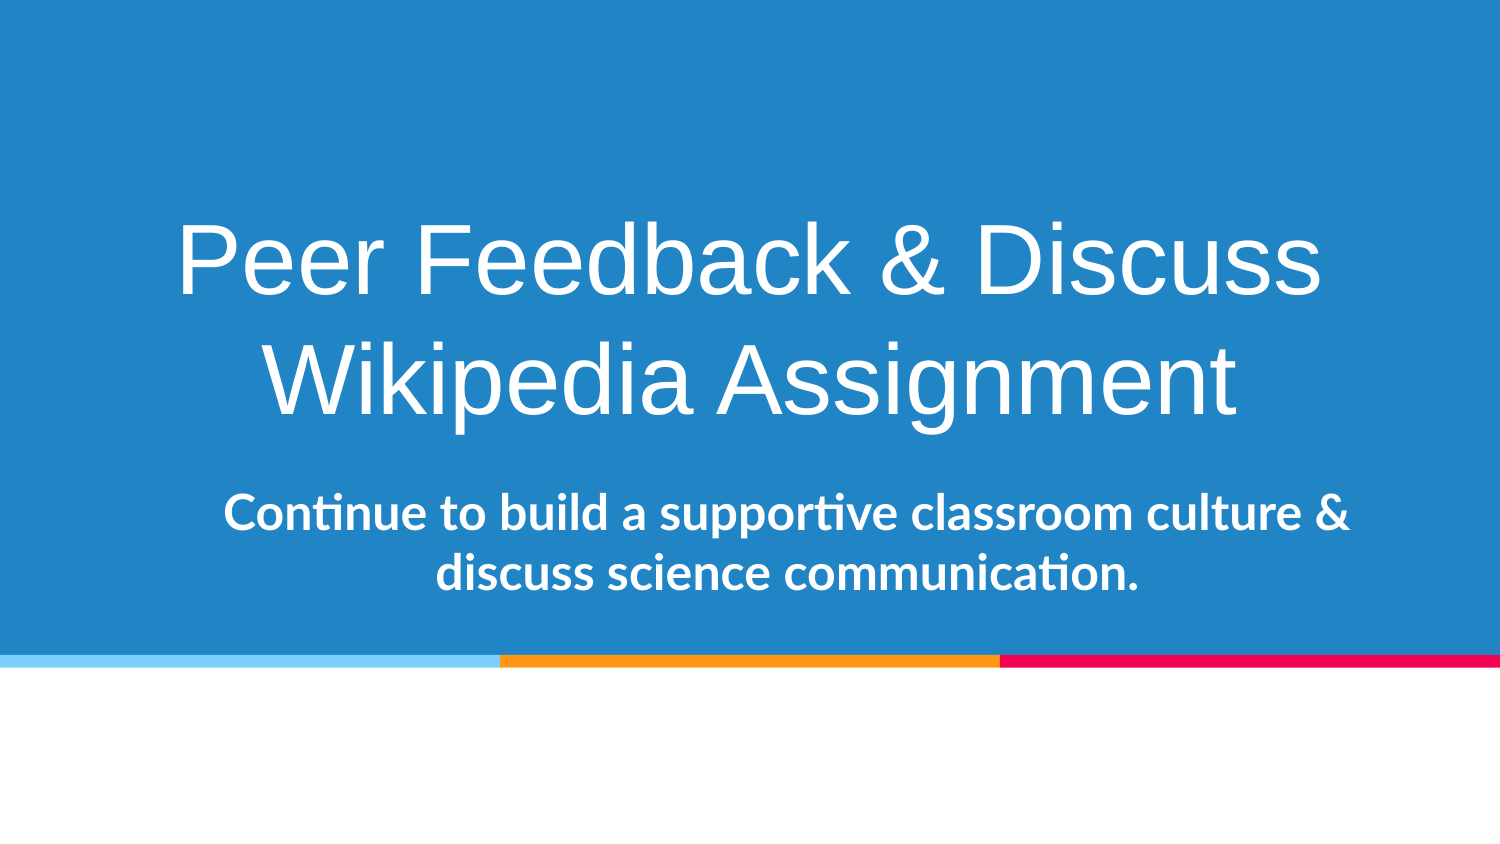

# Peer Feedback & Discuss Wikipedia Assignment
Continue to build a supportive classroom culture & discuss science communication.